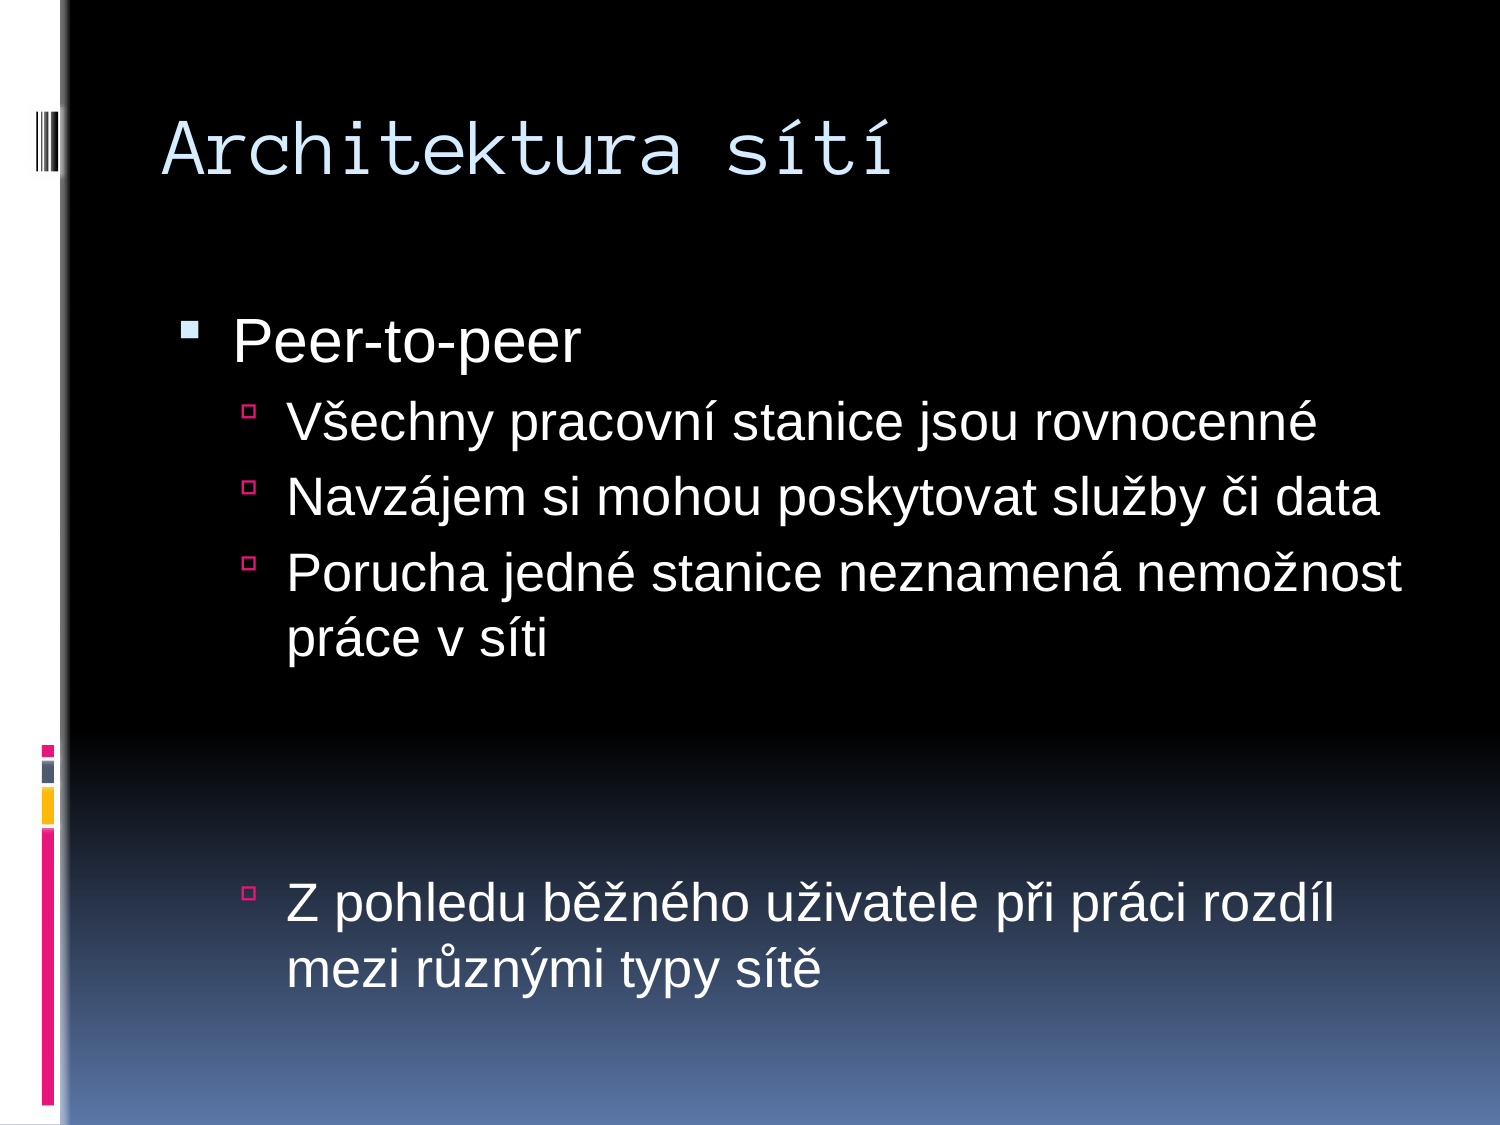

# Architektura sítí
Peer-to-peer
Všechny pracovní stanice jsou rovnocenné
Navzájem si mohou poskytovat služby či data
Porucha jedné stanice neznamená nemožnost práce v síti

Z pohledu běžného uživatele při práci rozdíl mezi různými typy sítě